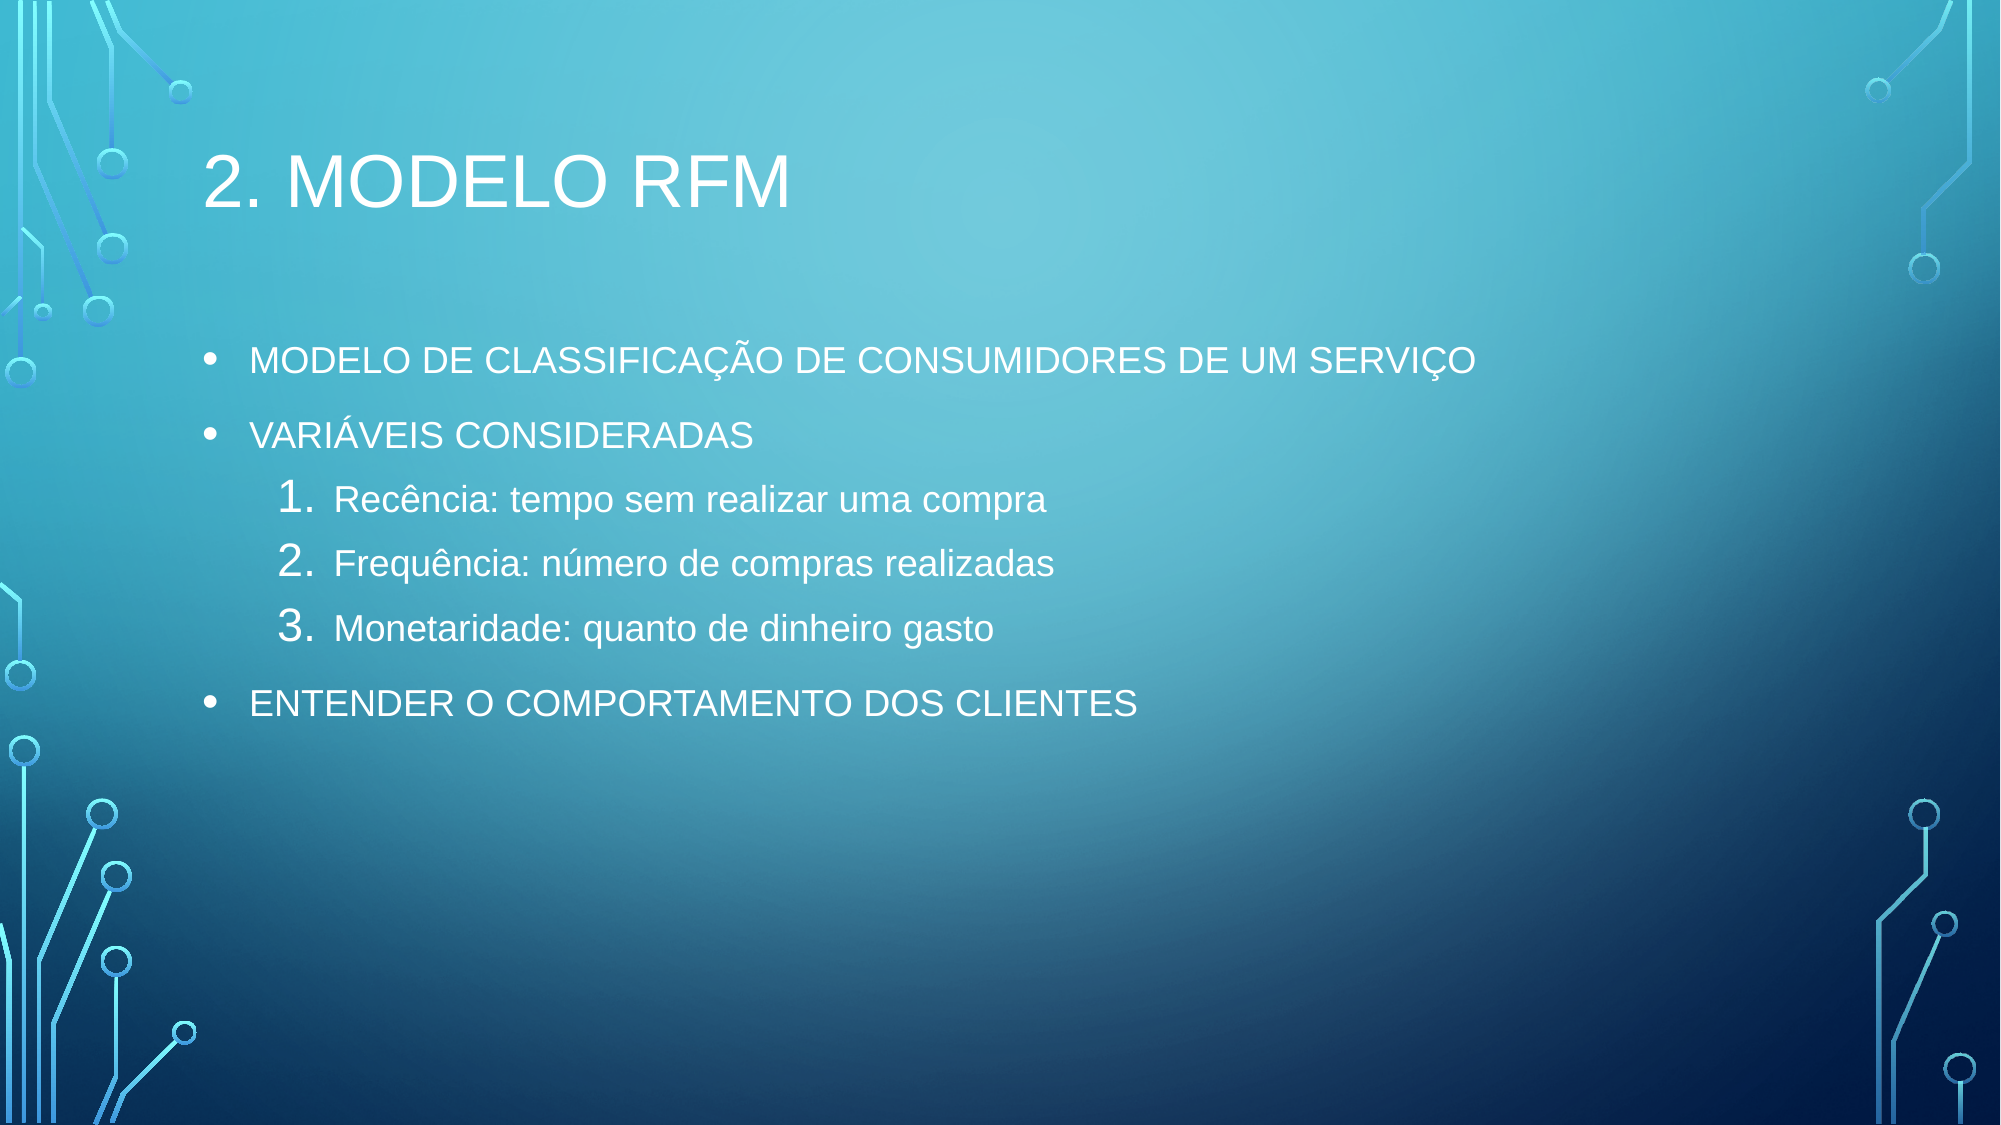

# 2. Modelo rfm
Modelo de classificação de consumidores de um serviço
Variáveis consideradas
Recência: tempo sem realizar uma compra
Frequência: número de compras realizadas
Monetaridade: quanto de dinheiro gasto
Entender o comportamento dos clientes